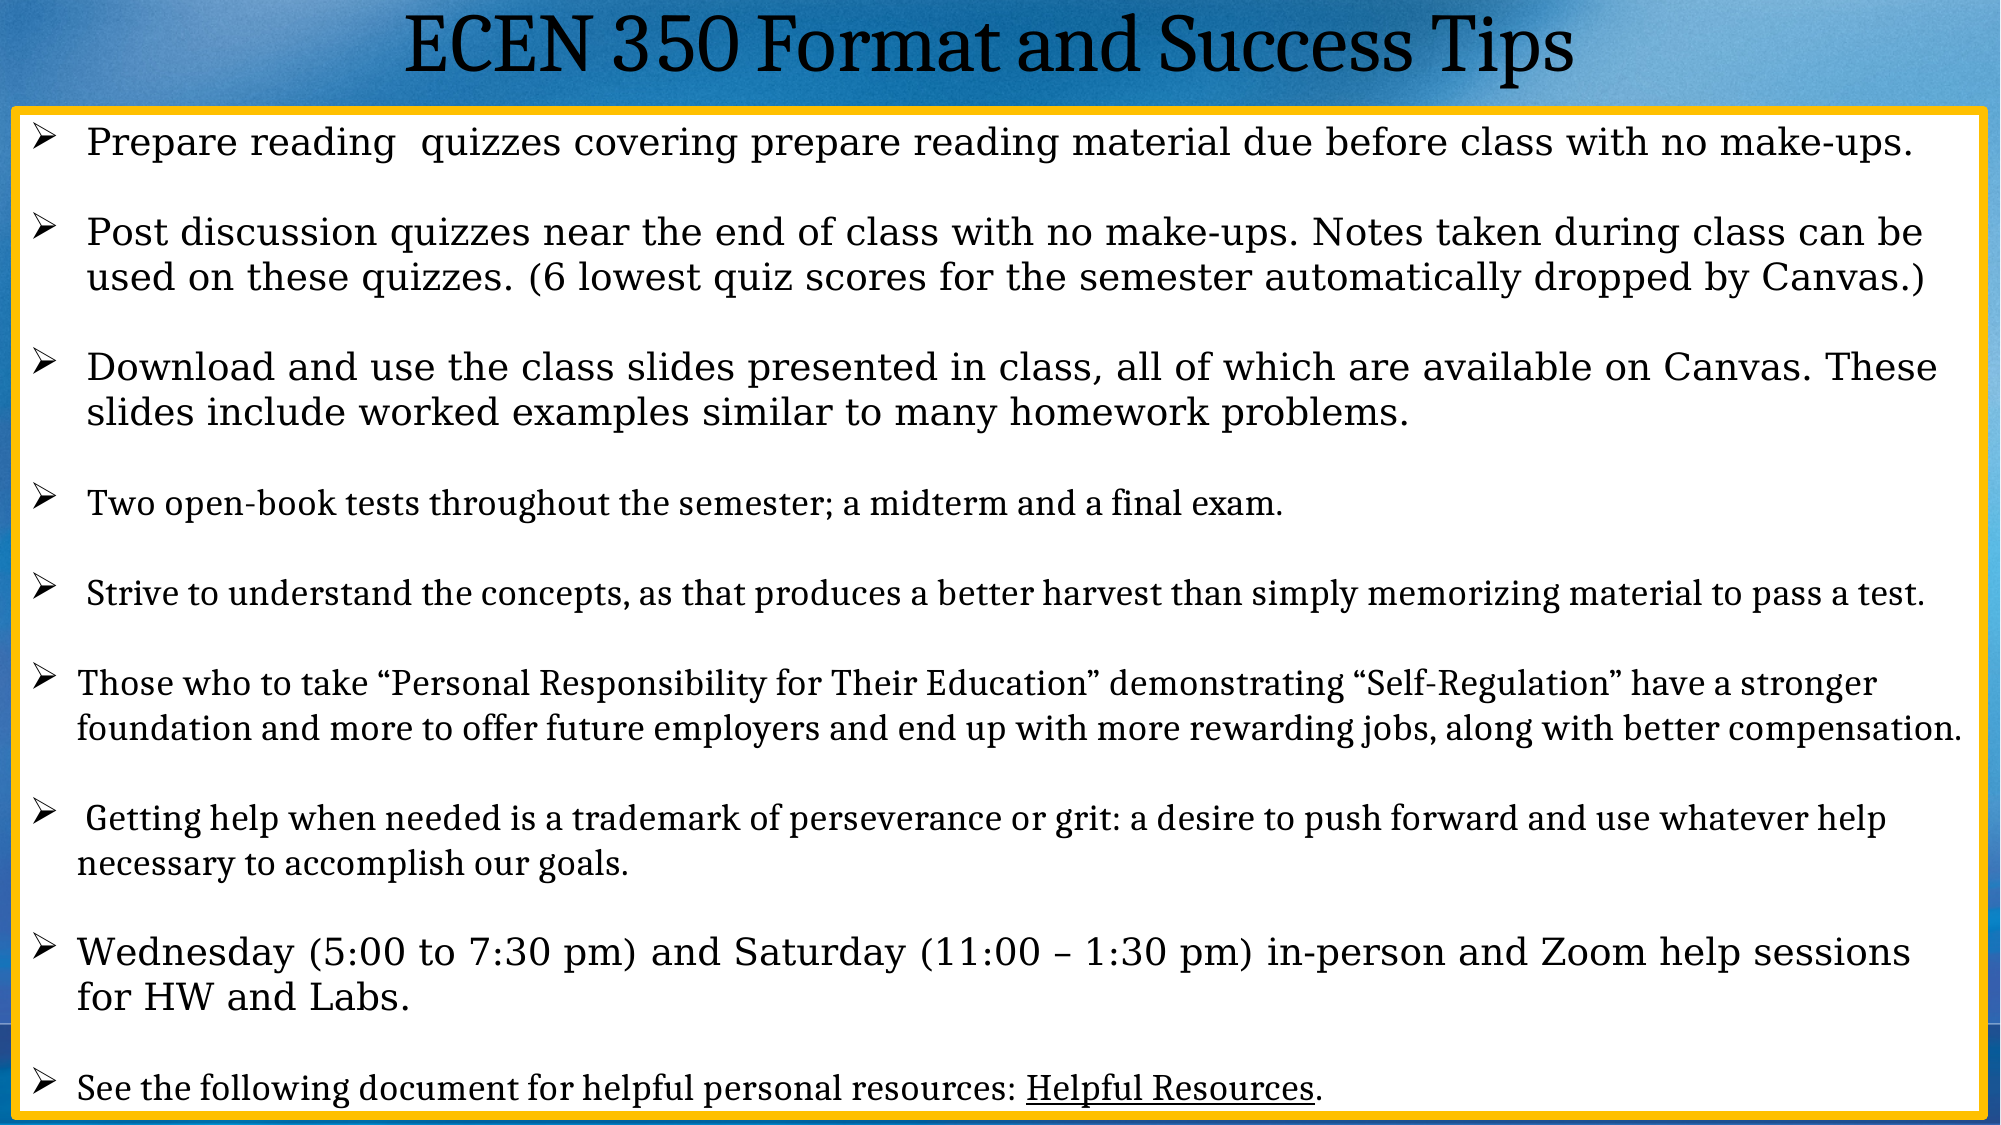

# ECEN 350 Format and Success Tips
Prepare reading  quizzes covering prepare reading material due before class with no make-ups.

Post discussion quizzes near the end of class with no make-ups. Notes taken during class can be used on these quizzes. (6 lowest quiz scores for the semester automatically dropped by Canvas.)

Download and use the class slides presented in class, all of which are available on Canvas. These slides include worked examples similar to many homework problems.

Two open-book tests throughout the semester; a midterm and a final exam.

Strive to understand the concepts, as that produces a better harvest than simply memorizing material to pass a test.

Those who to take “Personal Responsibility for Their Education” demonstrating “Self-Regulation” have a stronger foundation and more to offer future employers and end up with more rewarding jobs, along with better compensation.

 Getting help when needed is a trademark of perseverance or grit: a desire to push forward and use whatever help necessary to accomplish our goals.

Wednesday (5:00 to 7:30 pm) and Saturday (11:00 – 1:30 pm) in-person and Zoom help sessions for HW and Labs.

See the following document for helpful personal resources: Helpful Resources.